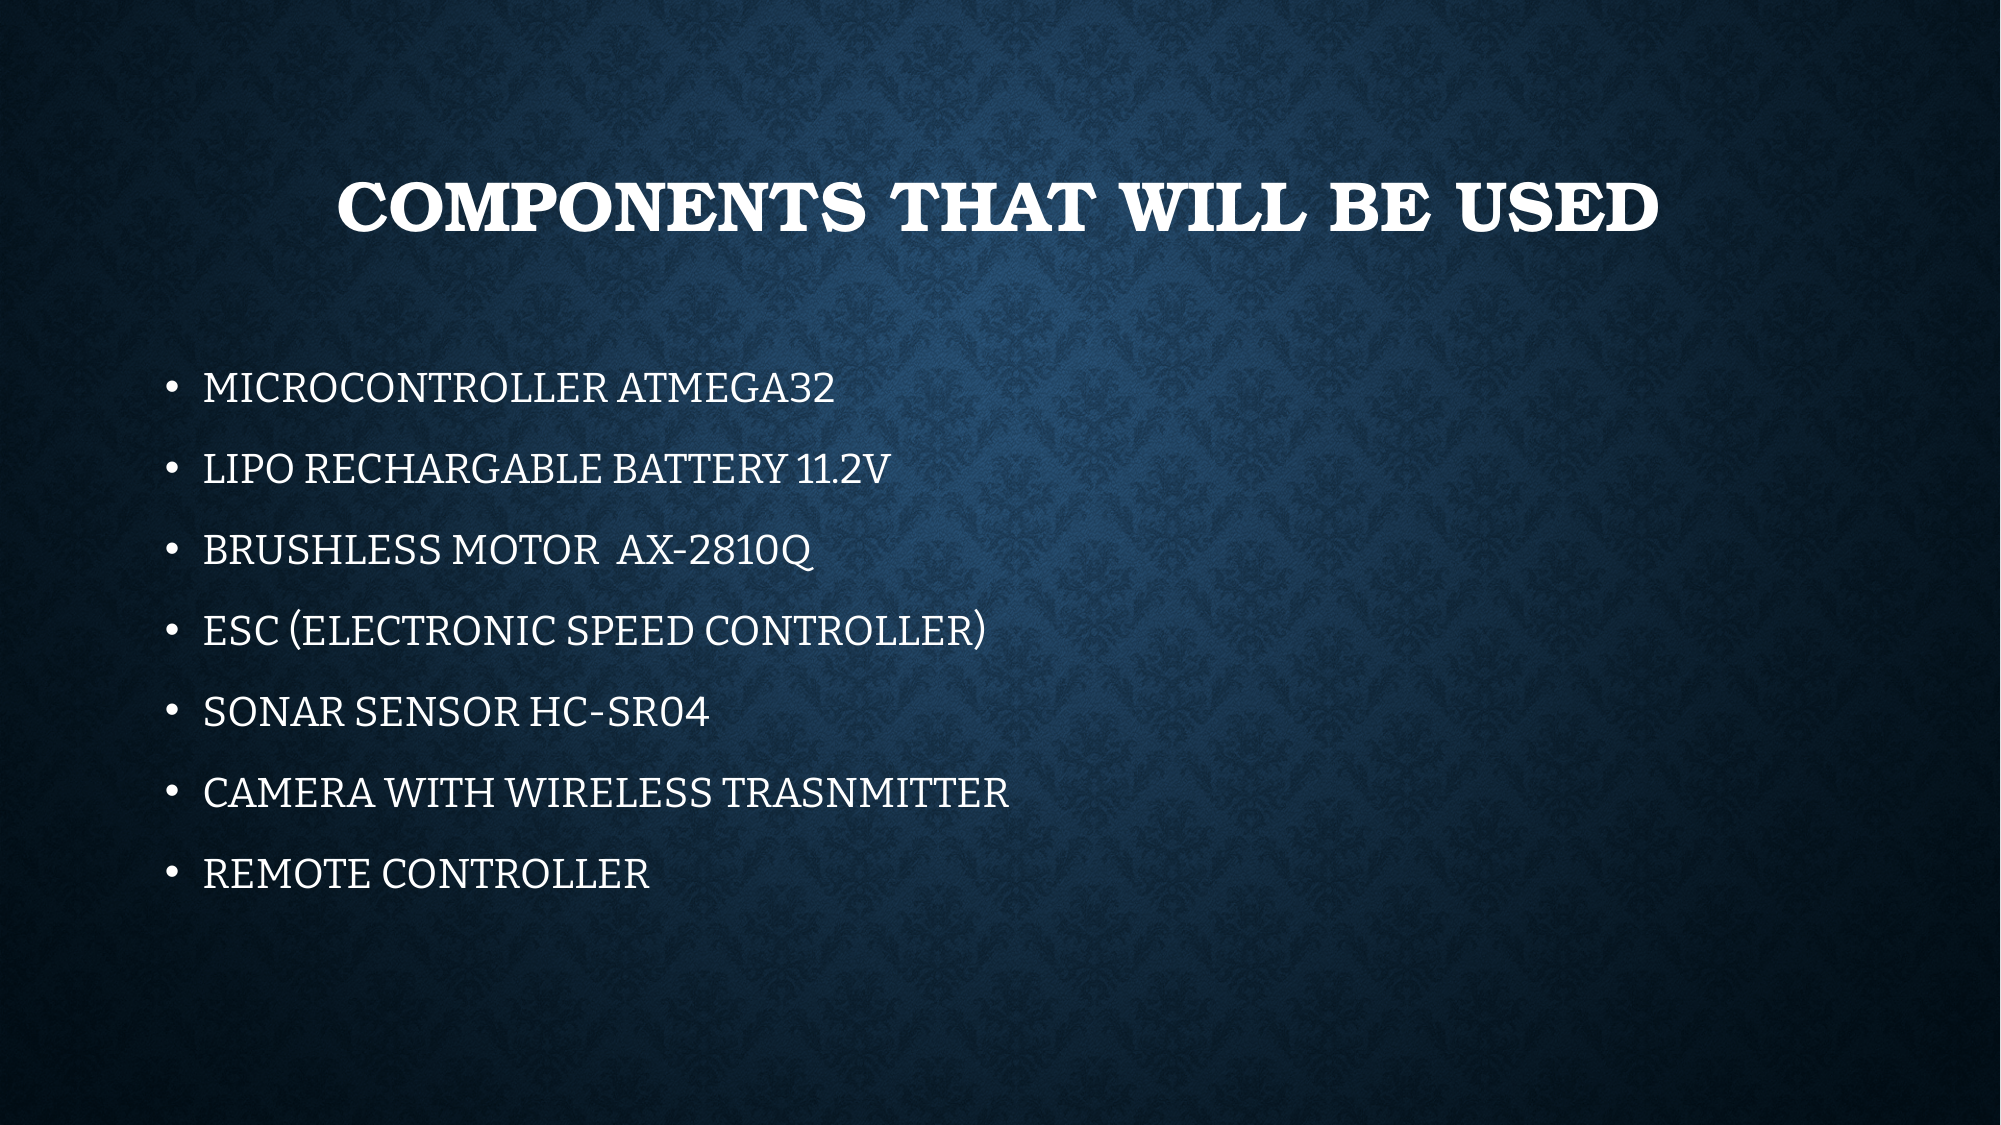

# COMPONENTS THAT WILL BE USED
MICROCONTROLLER ATMEGA32
LIPO RECHARGABLE BATTERY 11.2V
BRUSHLESS MOTOR  AX-2810Q
ESC (ELECTRONIC SPEED CONTROLLER)
SONAR SENSOR HC-SR04
CAMERA WITH WIRELESS TRASNMITTER
REMOTE CONTROLLER